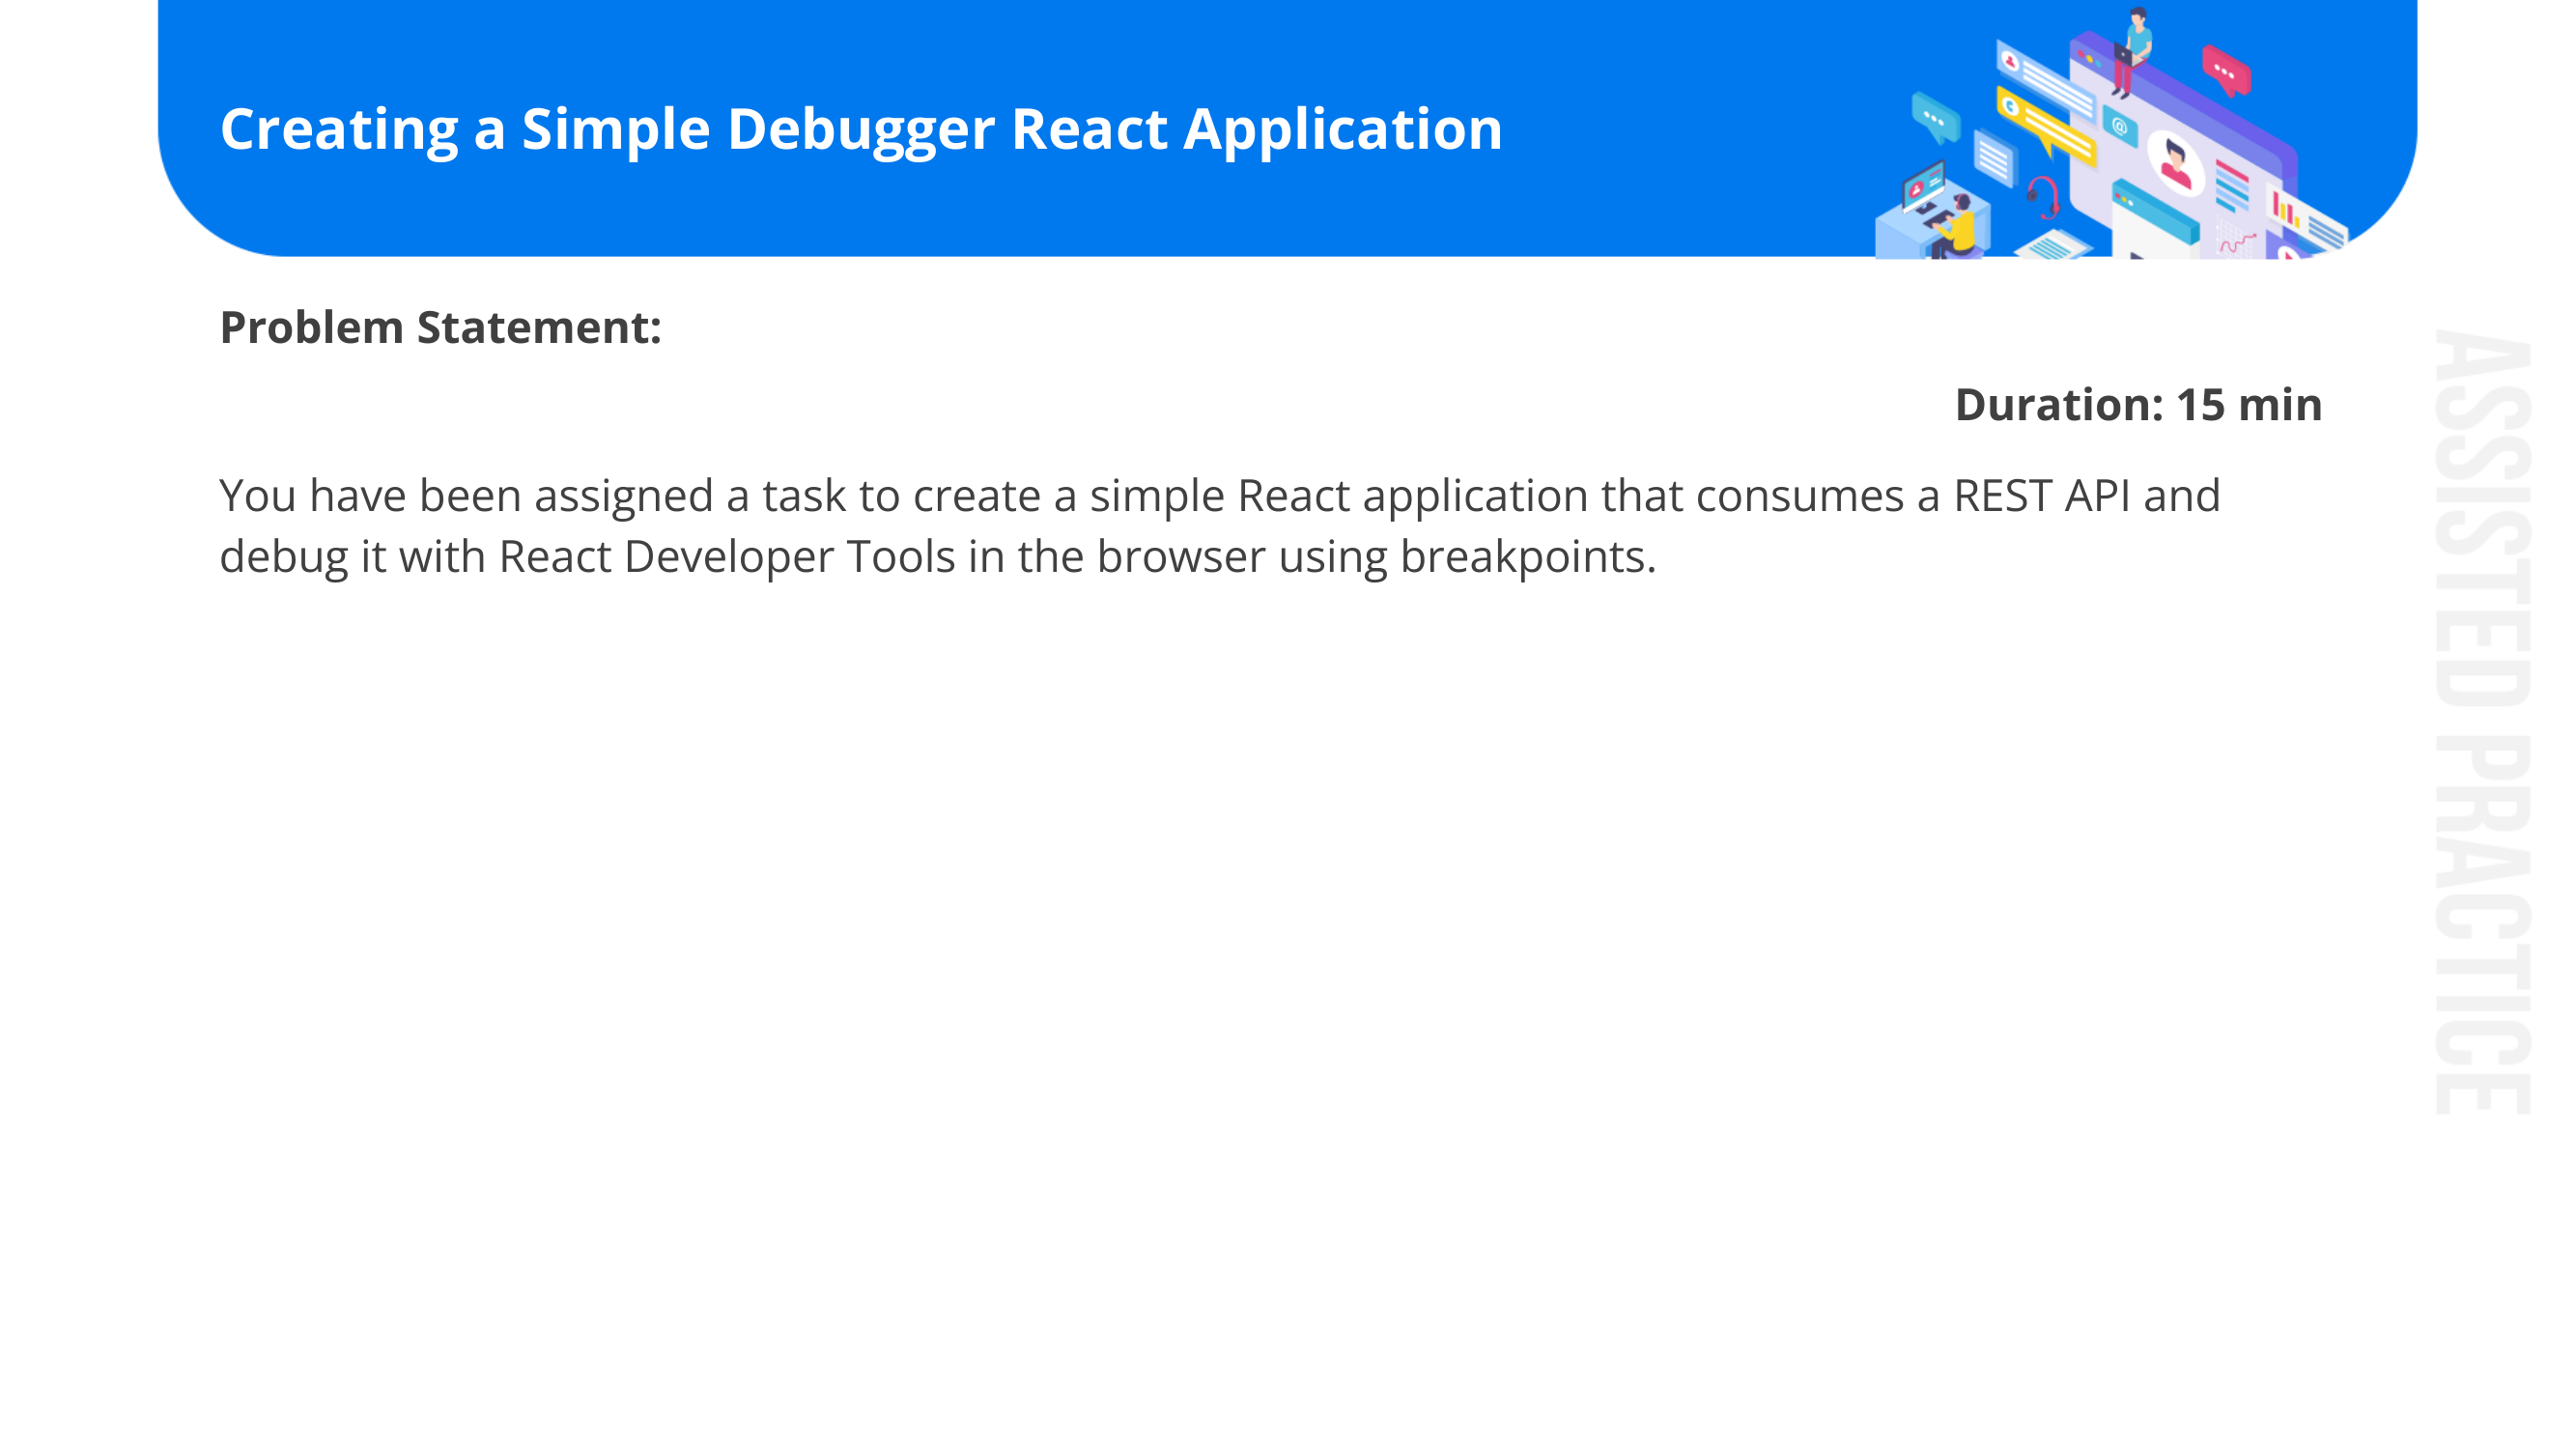

# Creating a Simple Debugger React Application
Problem Statement:
Duration: 15 min
You have been assigned a task to create a simple React application that consumes a REST API and debug it with React Developer Tools in the browser using breakpoints.